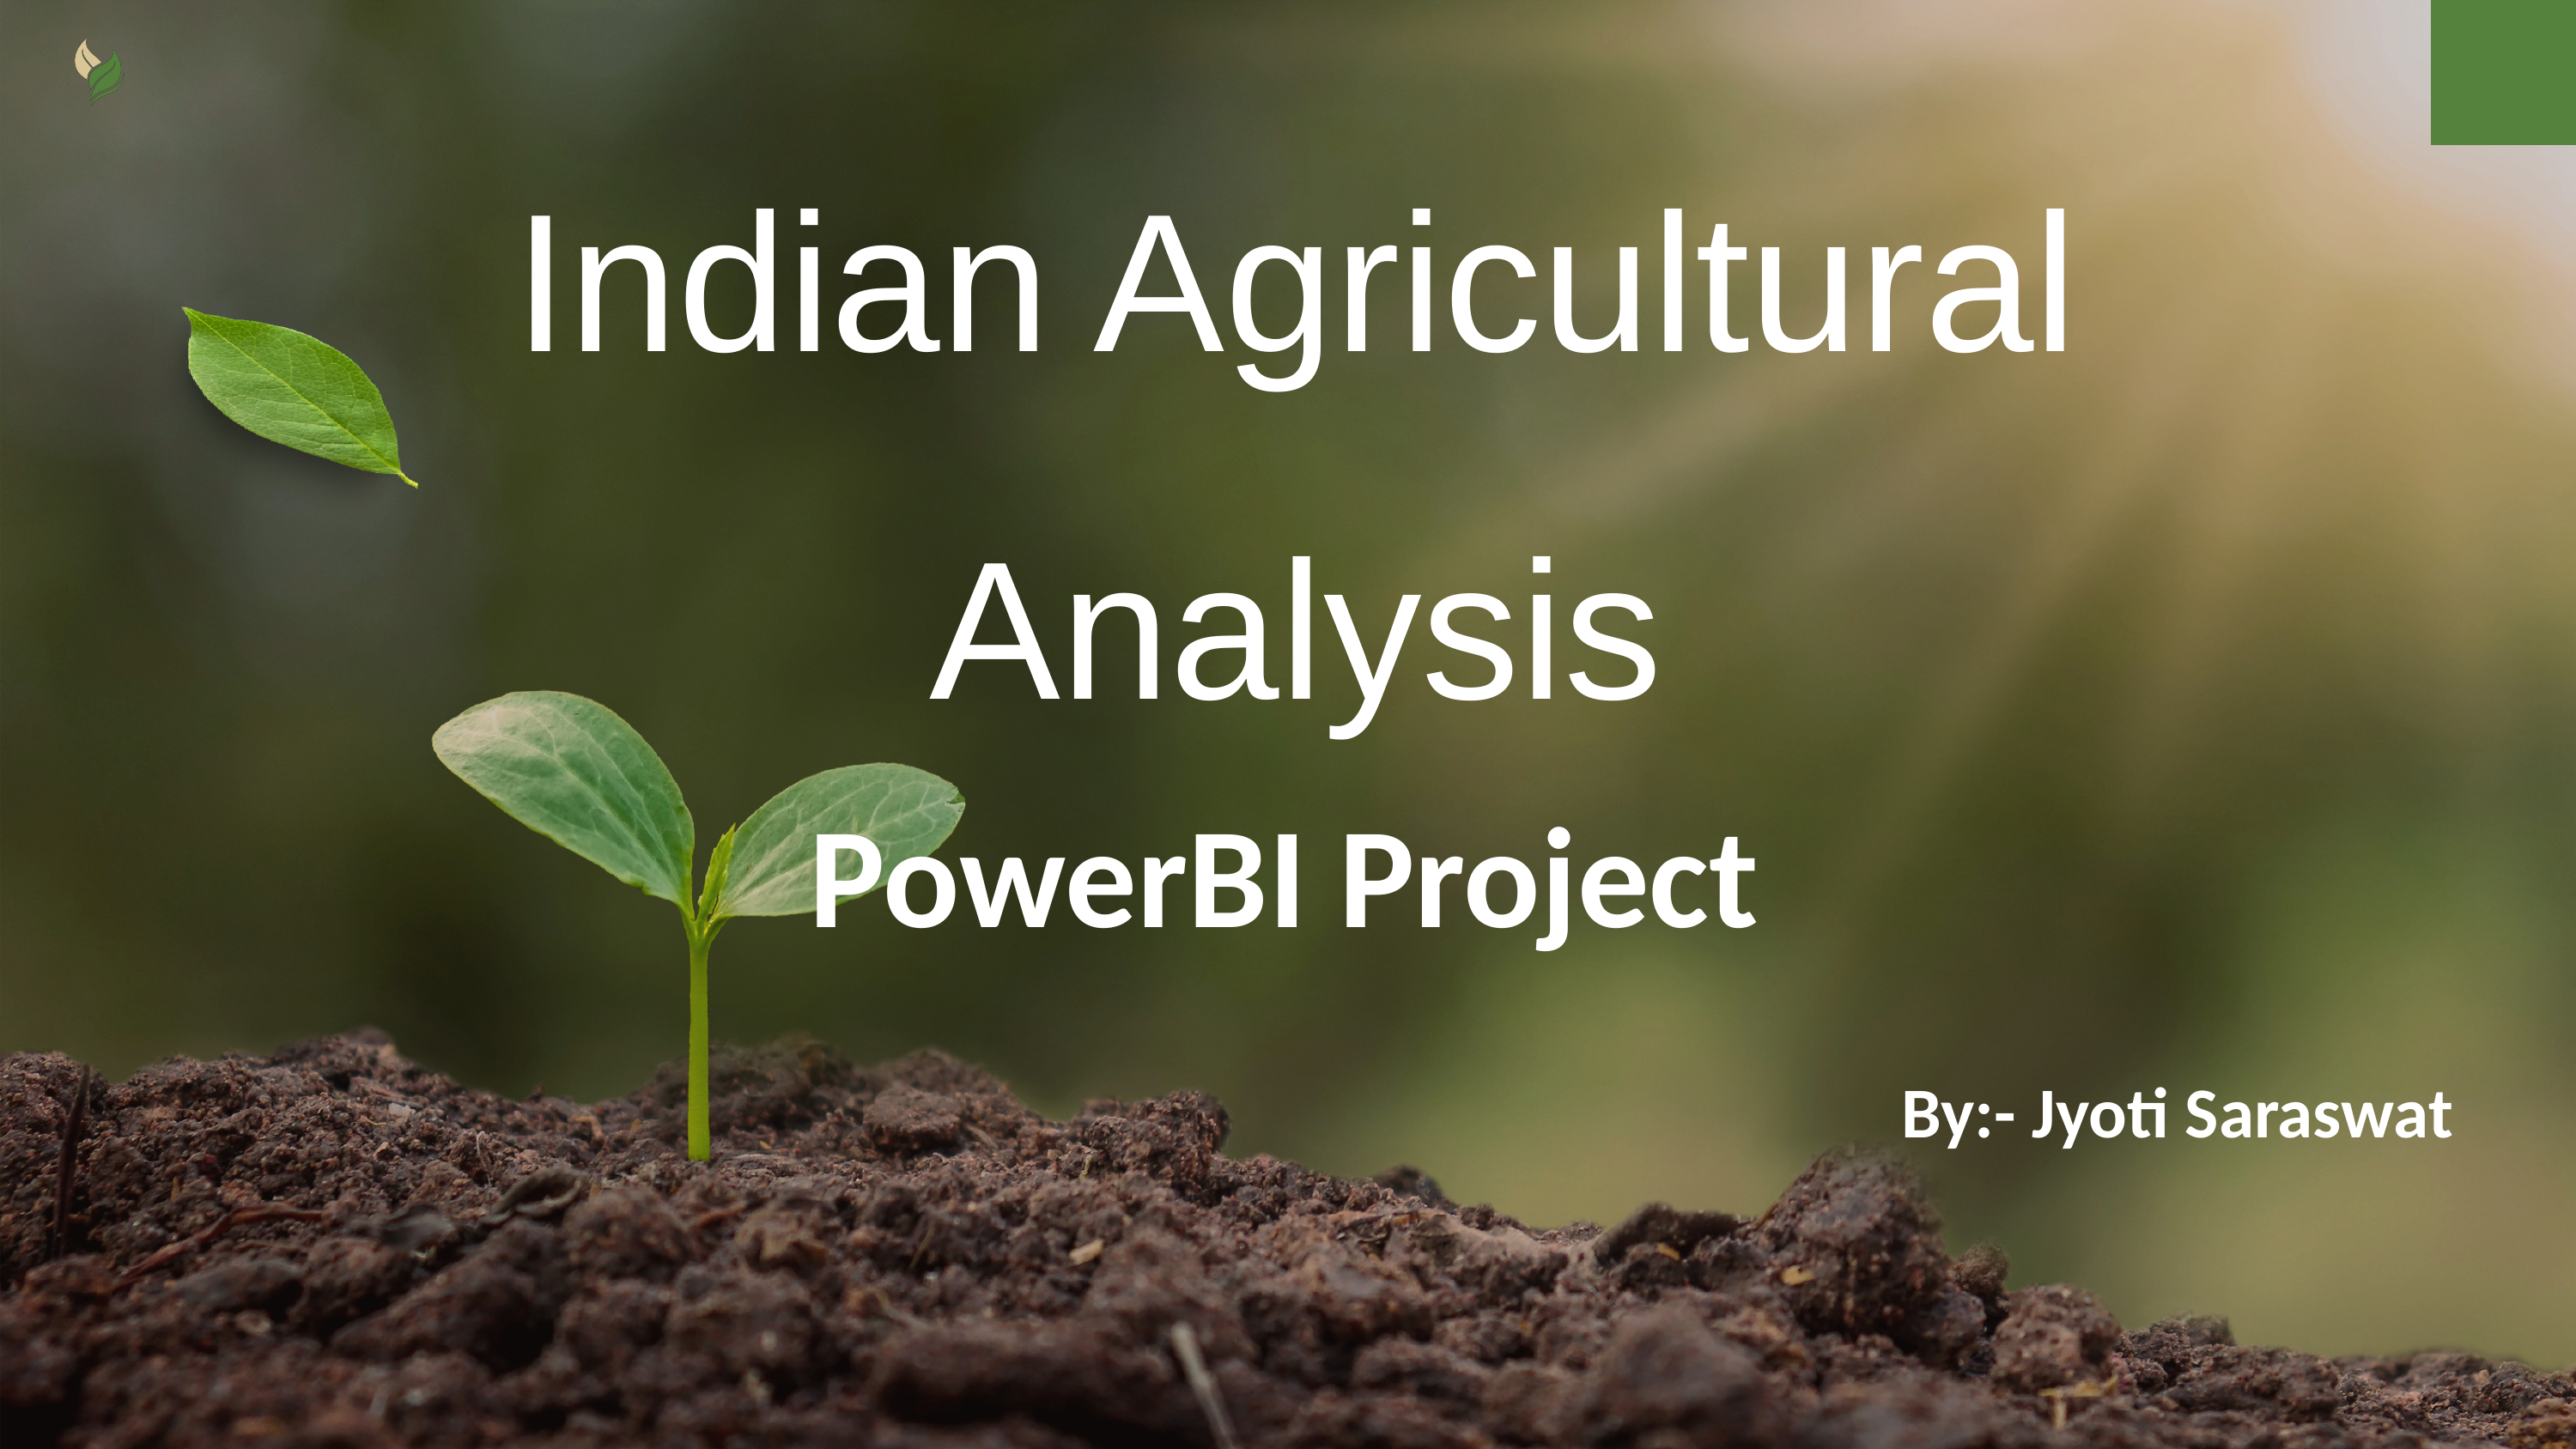

Indian Agricultural
Analysis

PowerBI Project
By:- Jyoti Saraswat